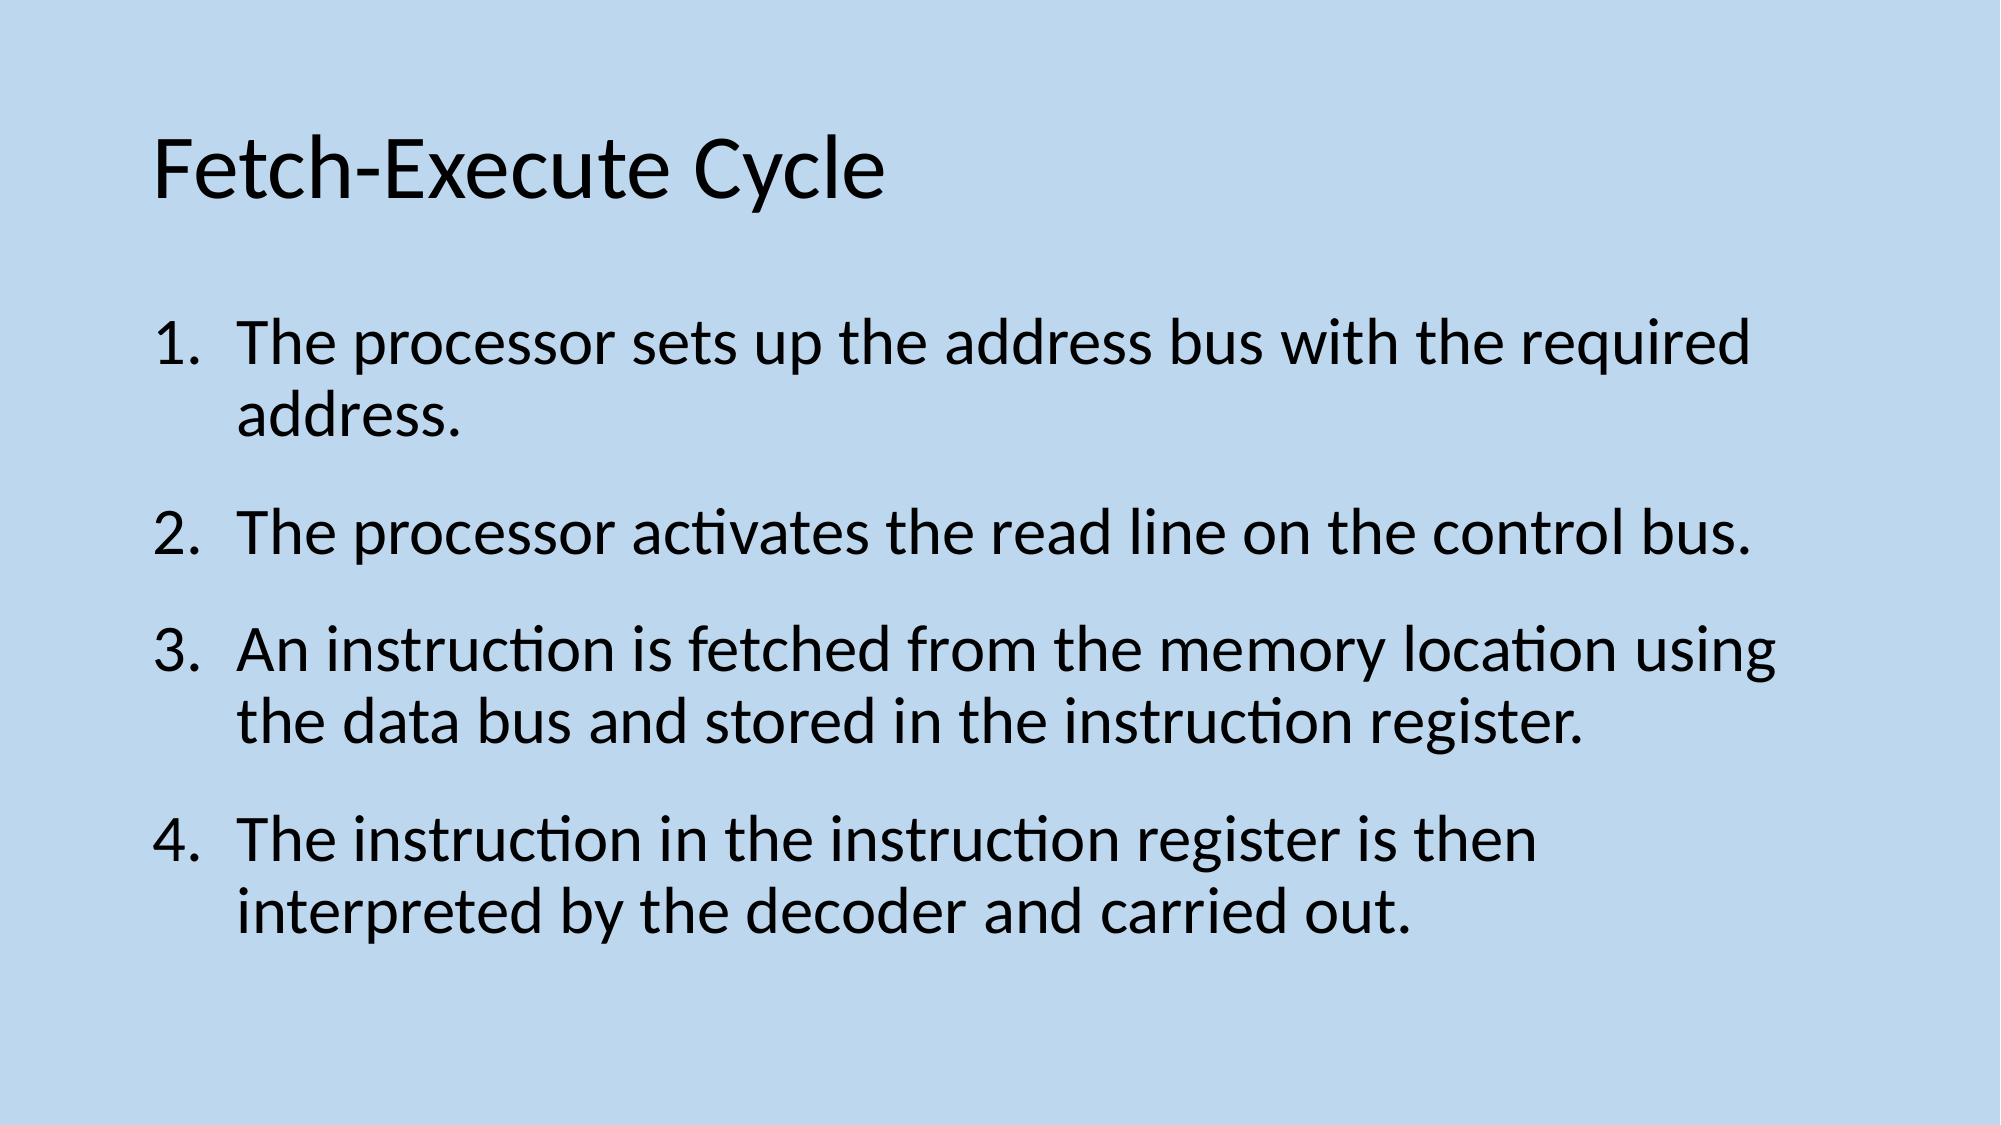

# Fetch-Execute Cycle
The processor sets up the address bus with the required address.
The processor activates the read line on the control bus.
An instruction is fetched from the memory location using the data bus and stored in the instruction register.
The instruction in the instruction register is then interpreted by the decoder and carried out.